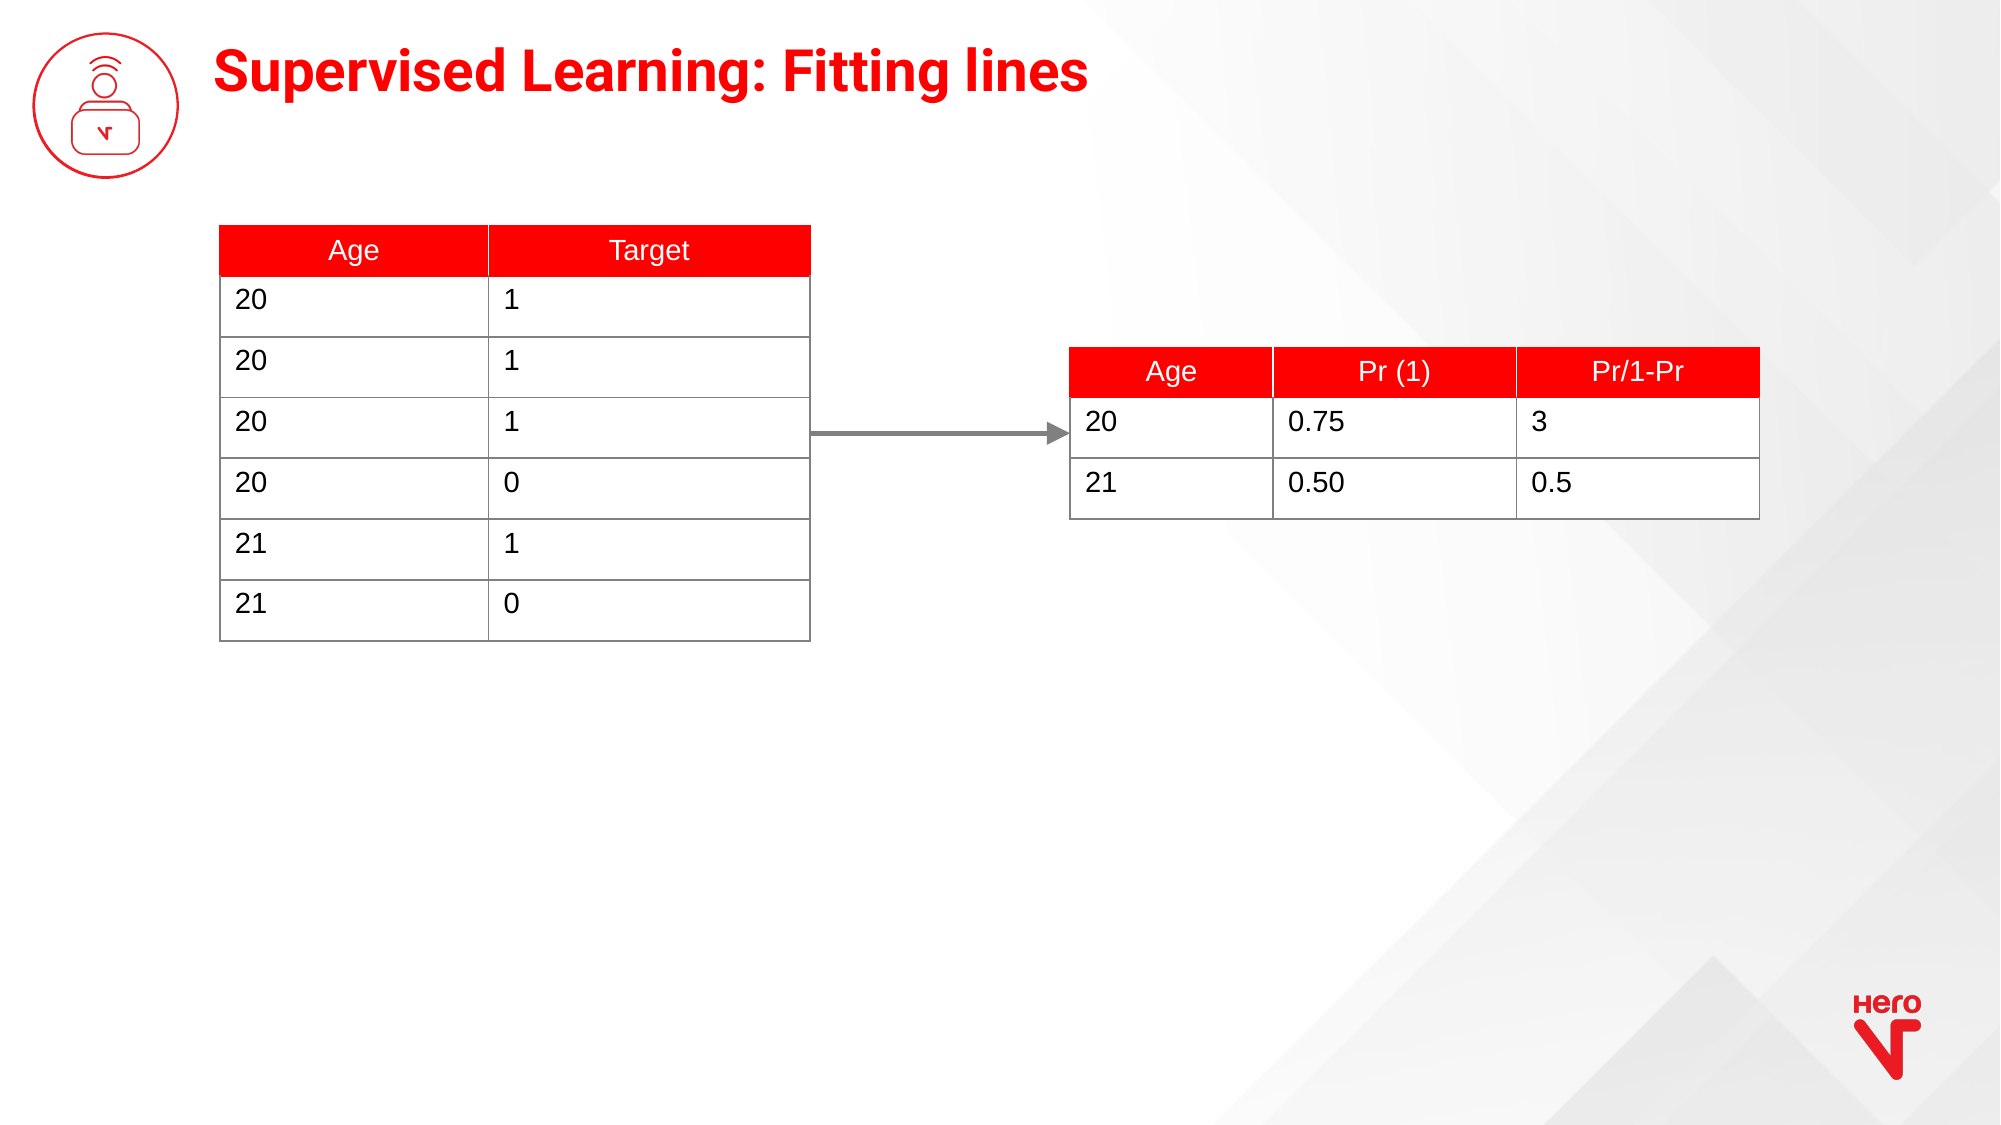

Supervised Learning: Fitting lines
| Age | Target |
| --- | --- |
| 20 | 1 |
| 20 | 1 |
| 20 | 1 |
| 20 | 0 |
| 21 | 1 |
| 21 | 0 |
| Age | Pr (1) | Pr/1-Pr |
| --- | --- | --- |
| 20 | 0.75 | 3 |
| 21 | 0.50 | 0.5 |